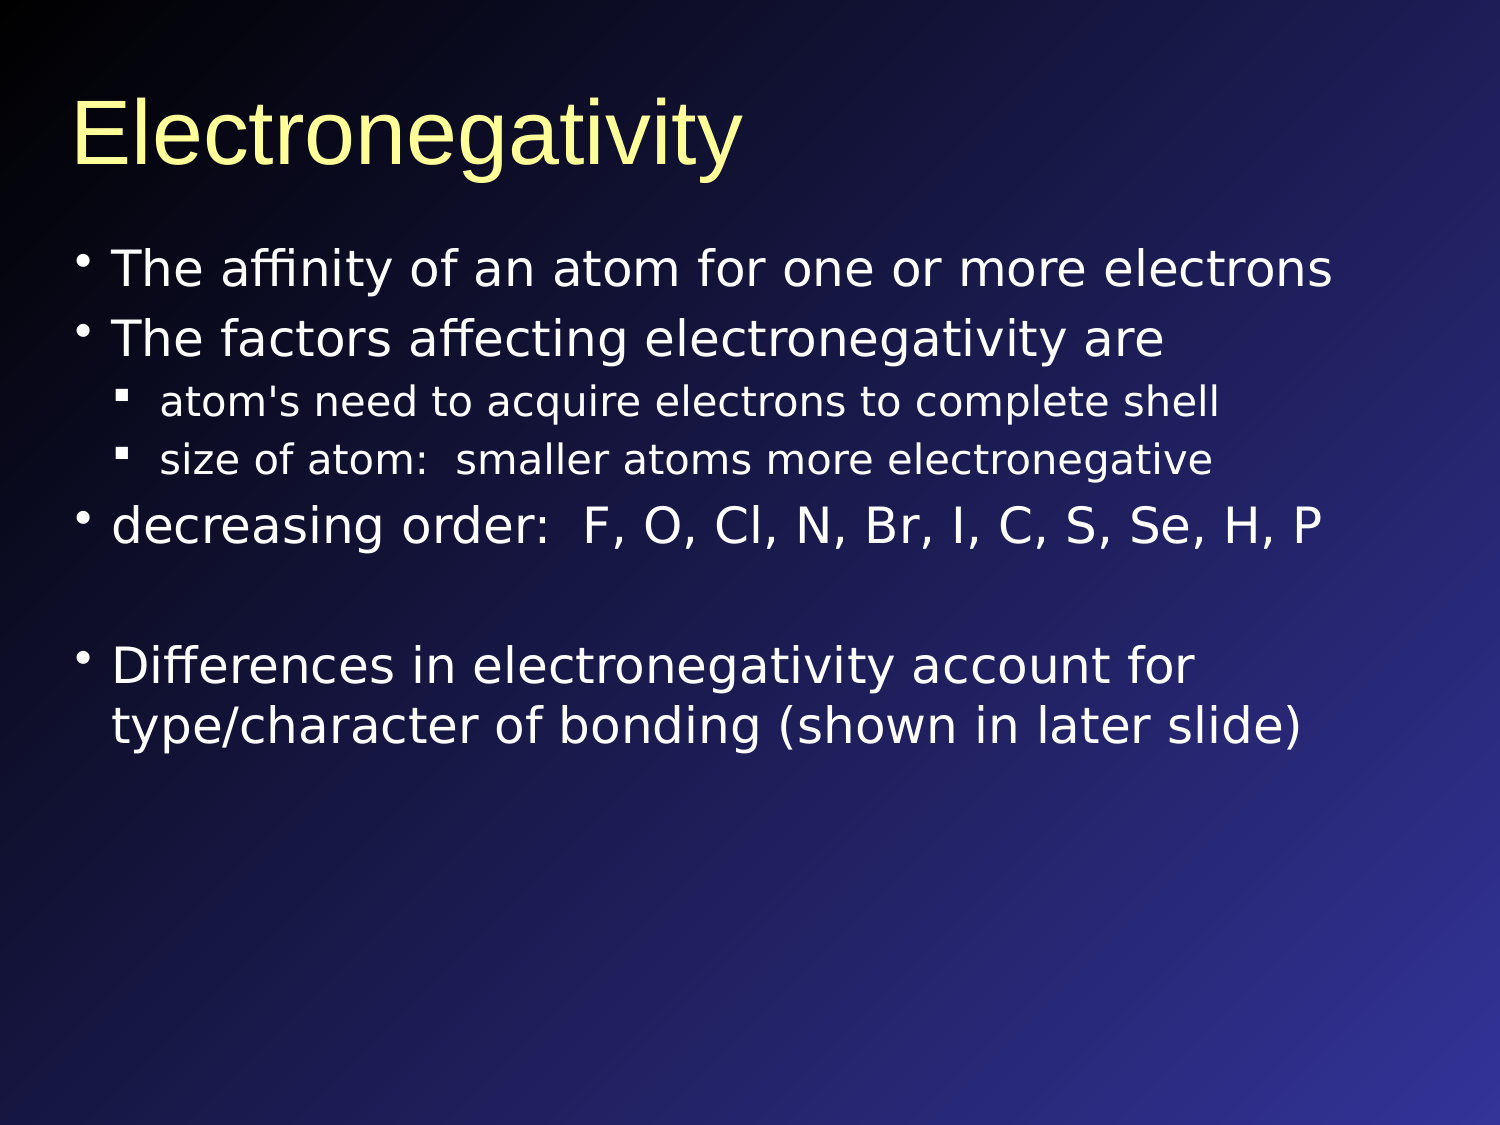

# Electronegativity
The affinity of an atom for one or more electrons
The factors affecting electronegativity are
atom's need to acquire electrons to complete shell
size of atom:  smaller atoms more electronegative
decreasing order:  F, O, Cl, N, Br, I, C, S, Se, H, P

Differences in electronegativity account for type/character of bonding (shown in later slide)